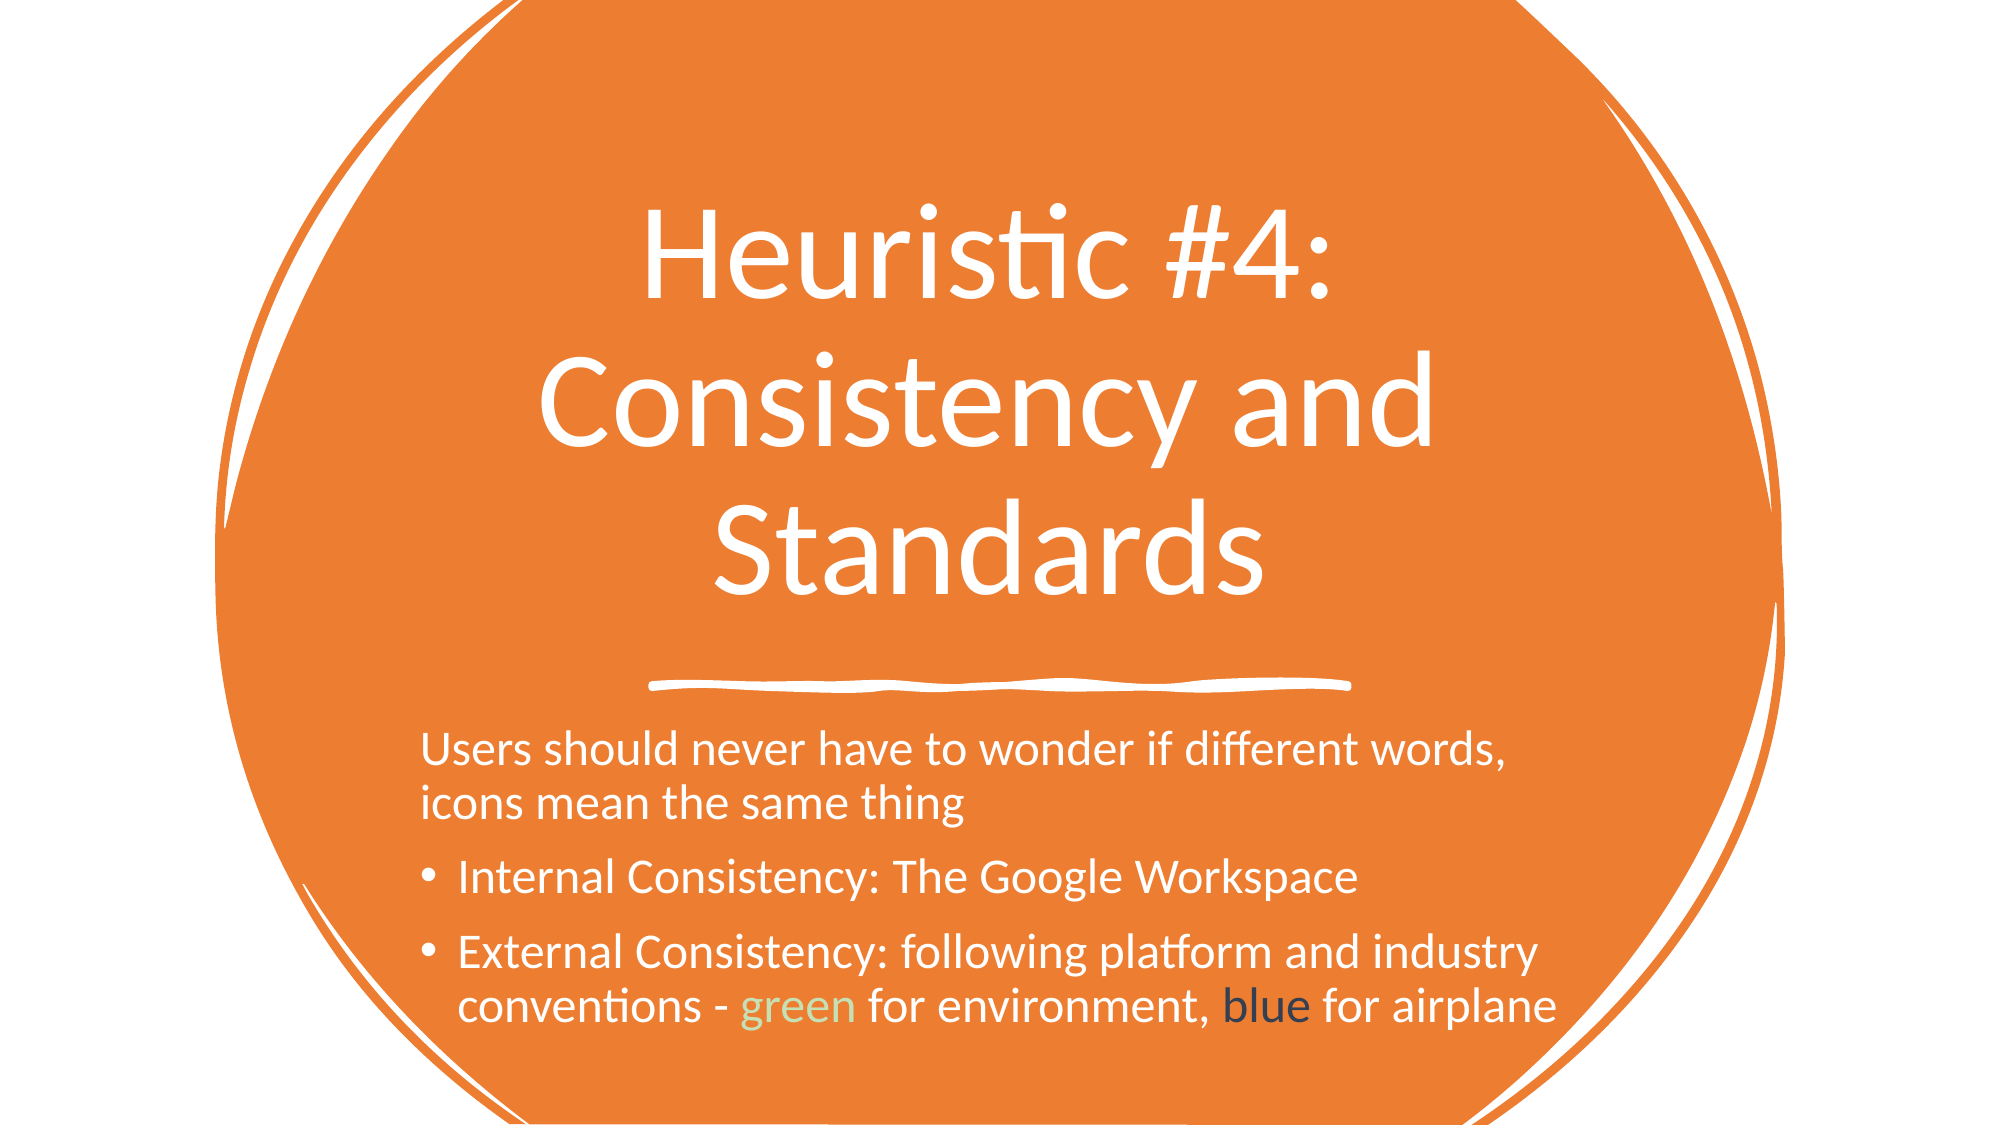

# Heuristic #4: Consistency and Standards

Users should never have to wonder if different words, icons mean the same thing
Internal Consistency: The Google Workspace
External Consistency: following platform and industry conventions - green for environment, blue for airplane